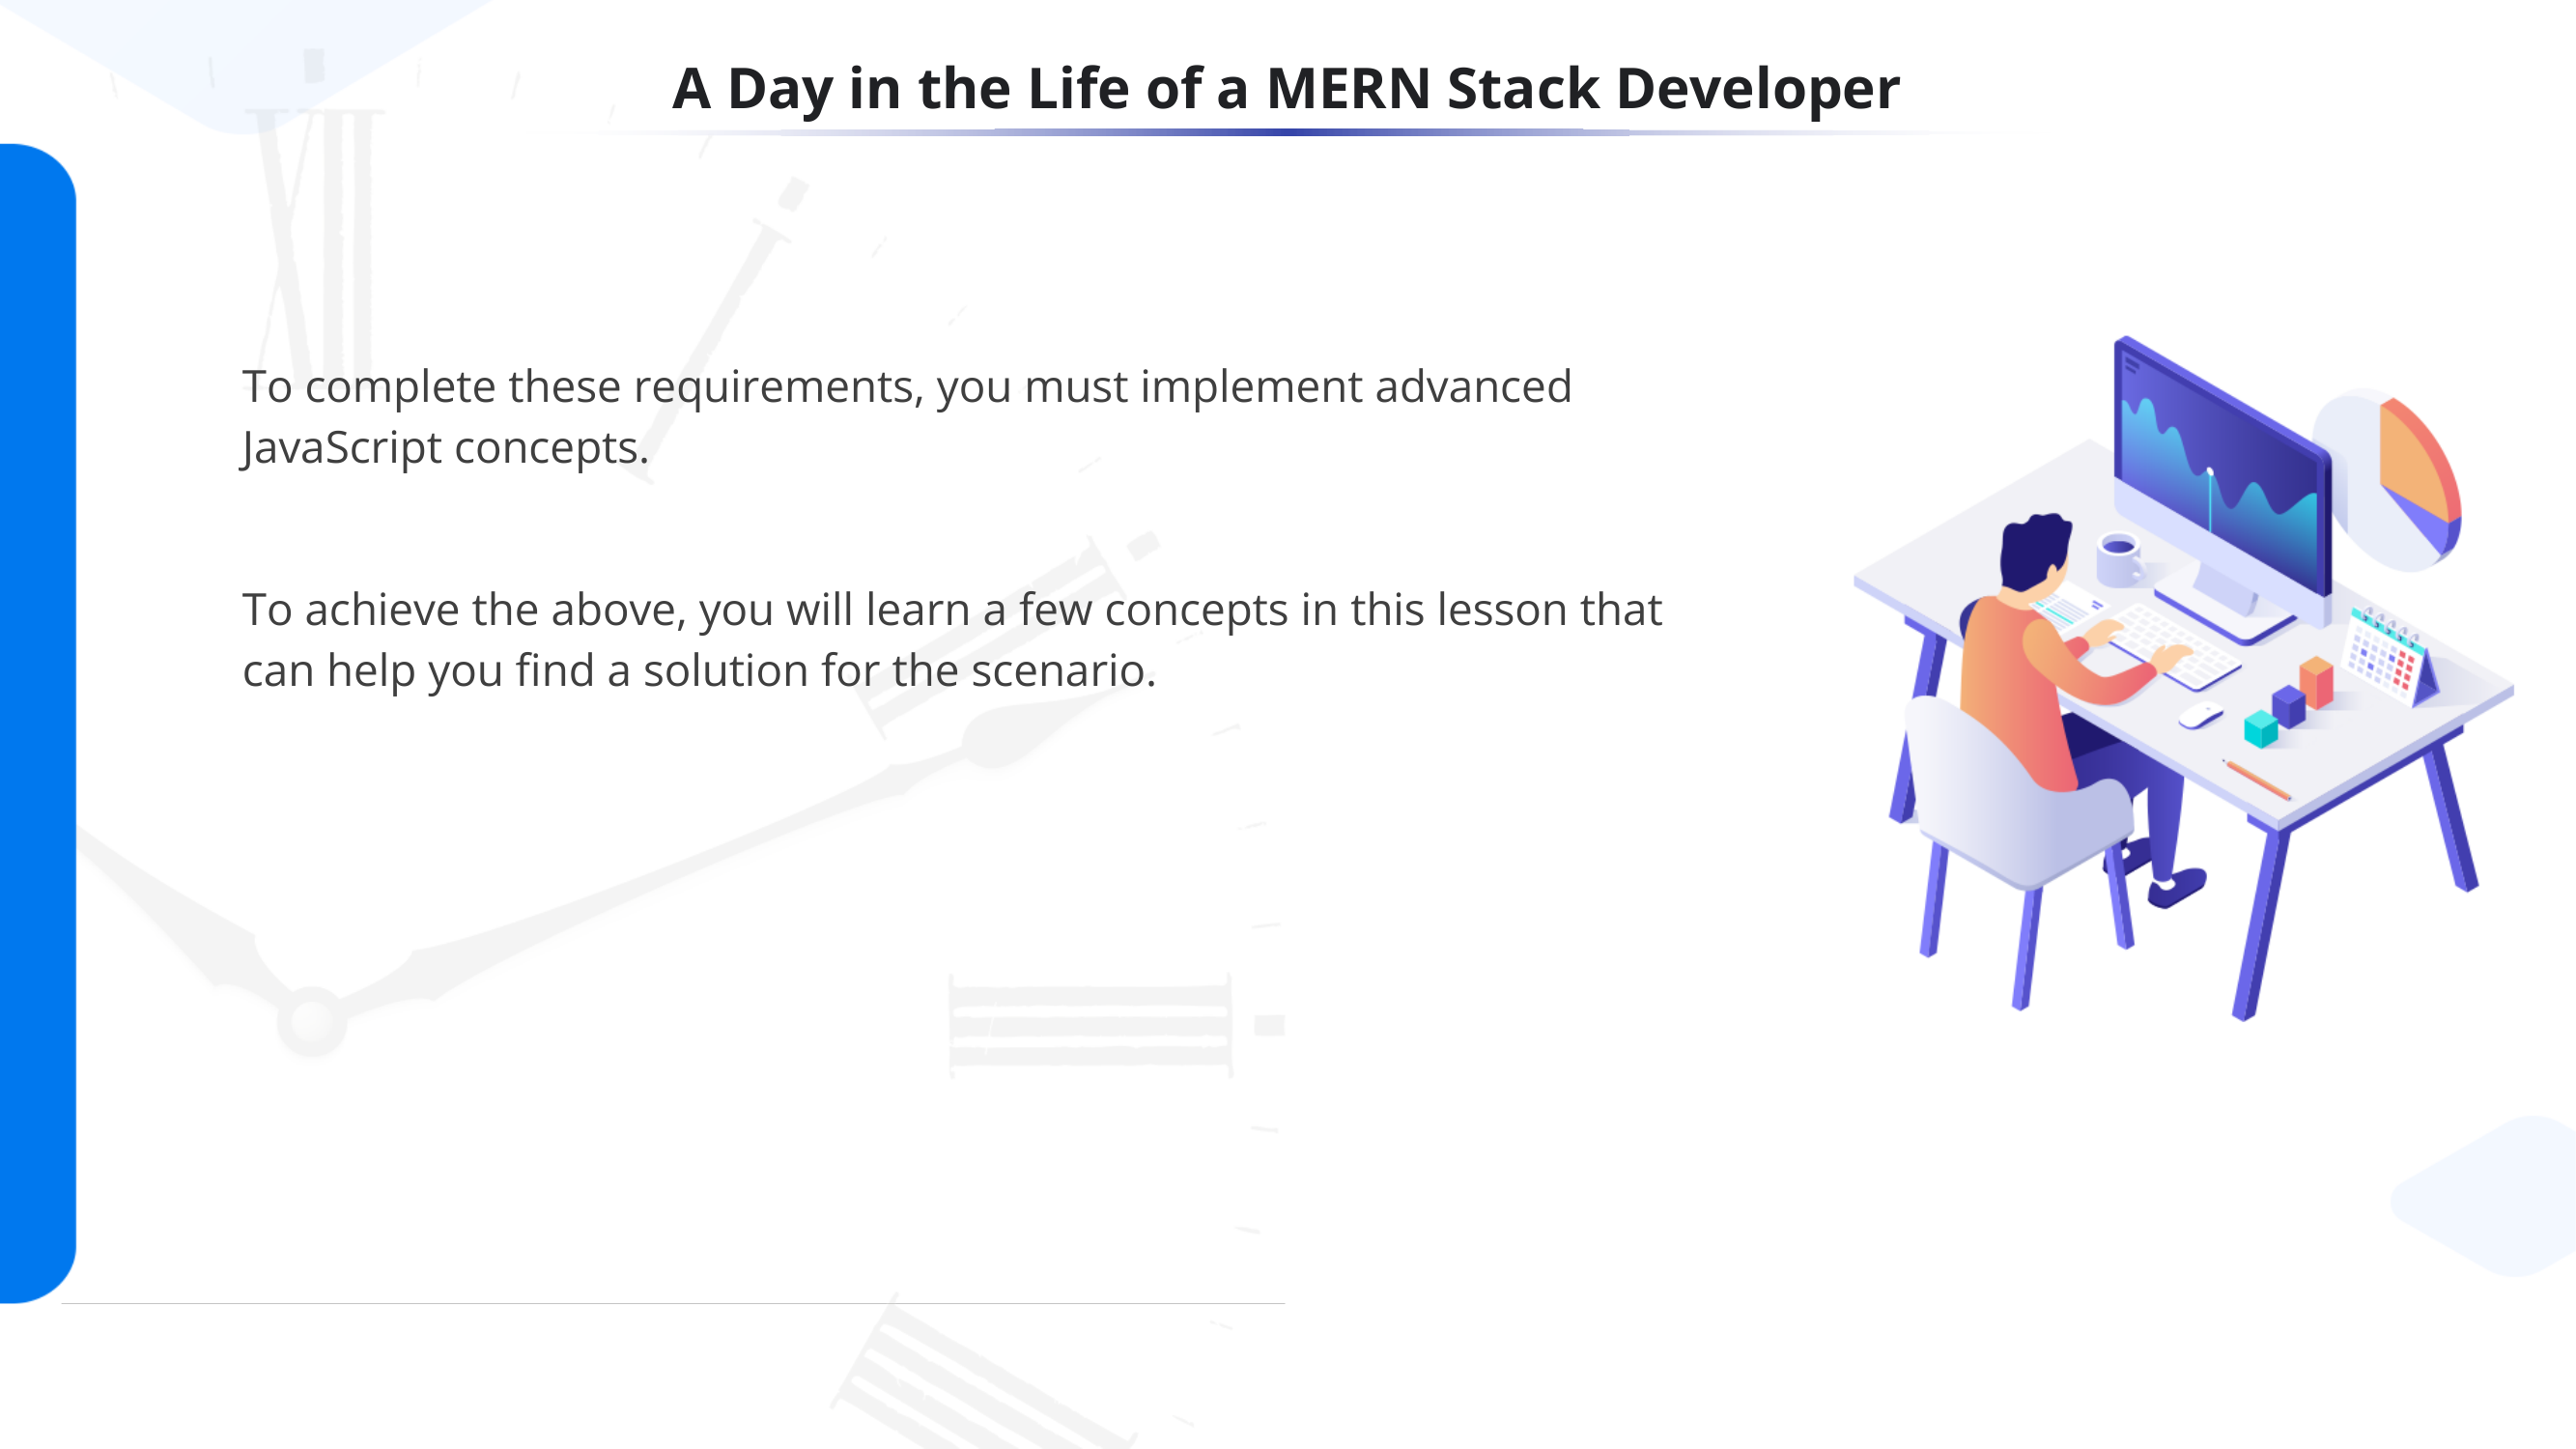

# A Day in the Life of a MERN Stack Developer

To complete these requirements, you must implement advanced JavaScript concepts.

To achieve the above, you will learn a few concepts in this lesson that can help you find a solution for the scenario.